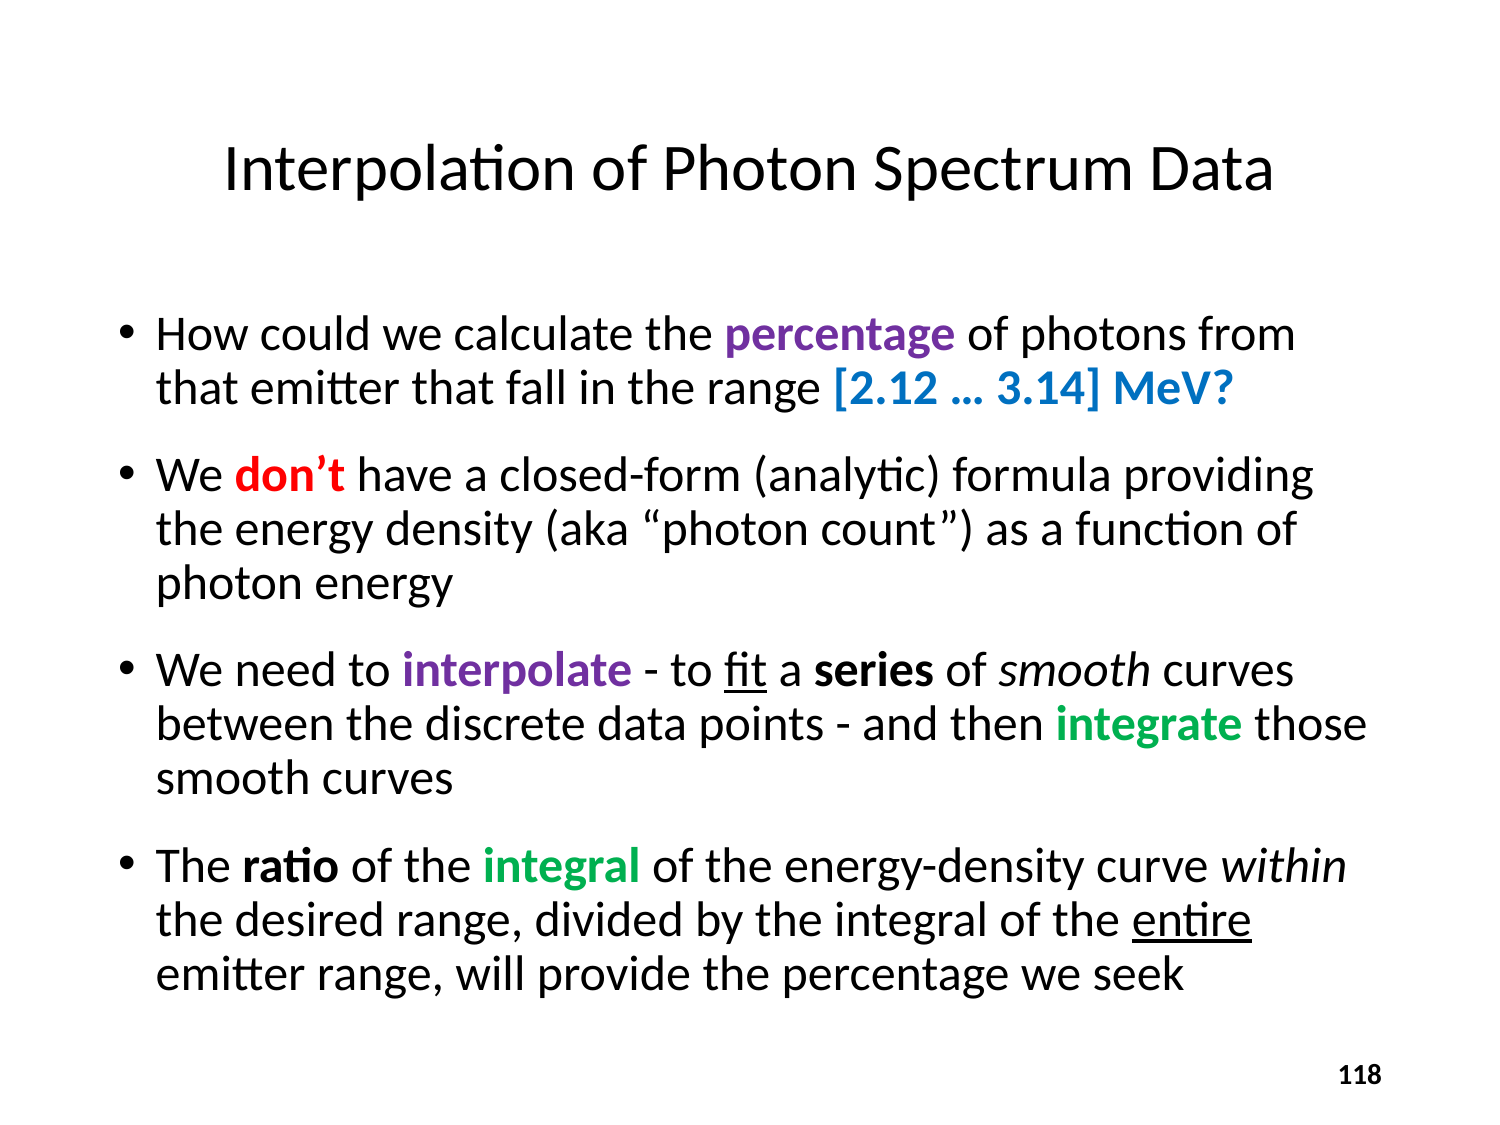

# Interpolation of Photon Spectrum Data
How could we calculate the percentage of photons from that emitter that fall in the range [2.12 … 3.14] MeV?
We don’t have a closed-form (analytic) formula providing the energy density (aka “photon count”) as a function of photon energy
We need to interpolate - to fit a series of smooth curves between the discrete data points - and then integrate those smooth curves
The ratio of the integral of the energy-density curve within the desired range, divided by the integral of the entire emitter range, will provide the percentage we seek
118